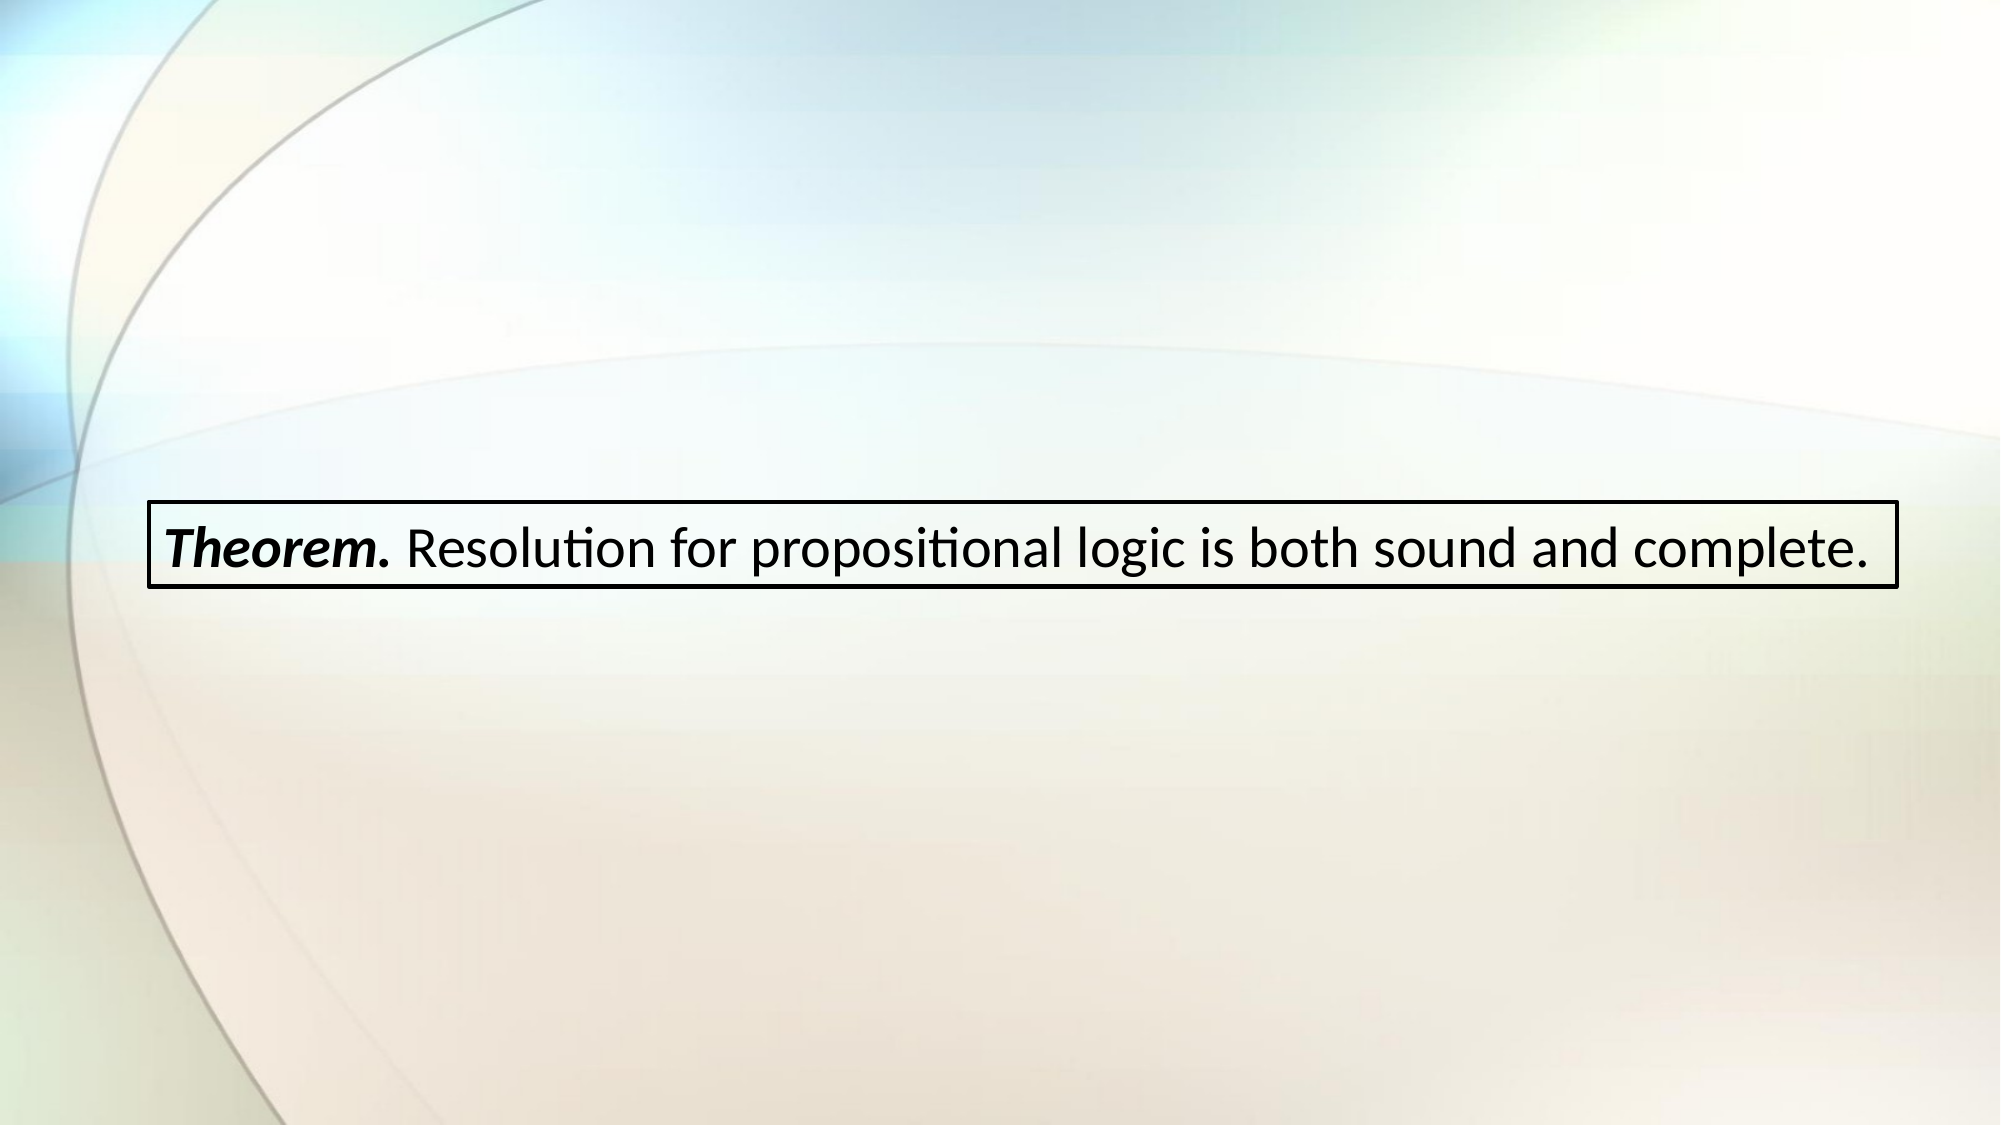

Theorem. Resolution for propositional logic is both sound and complete.